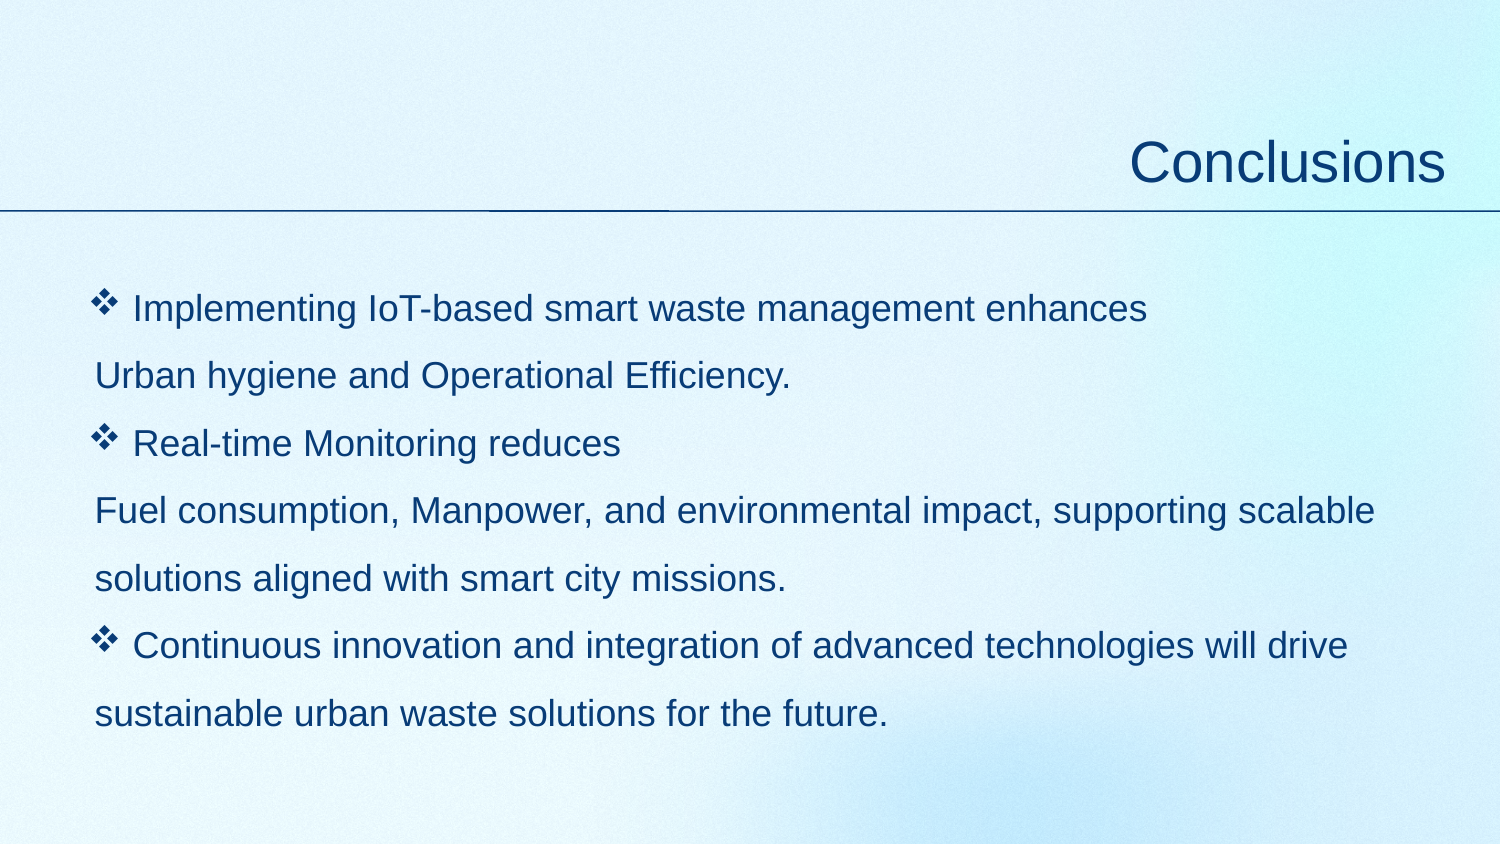

# Conclusions
 Implementing IoT-based smart waste management enhances
    Urban hygiene and Operational Efficiency.
 Real-time Monitoring reduces
    Fuel consumption, Manpower, and environmental impact, supporting scalable
    solutions aligned with smart city missions.
 Continuous innovation and integration of advanced technologies will drive
    sustainable urban waste solutions for the future.